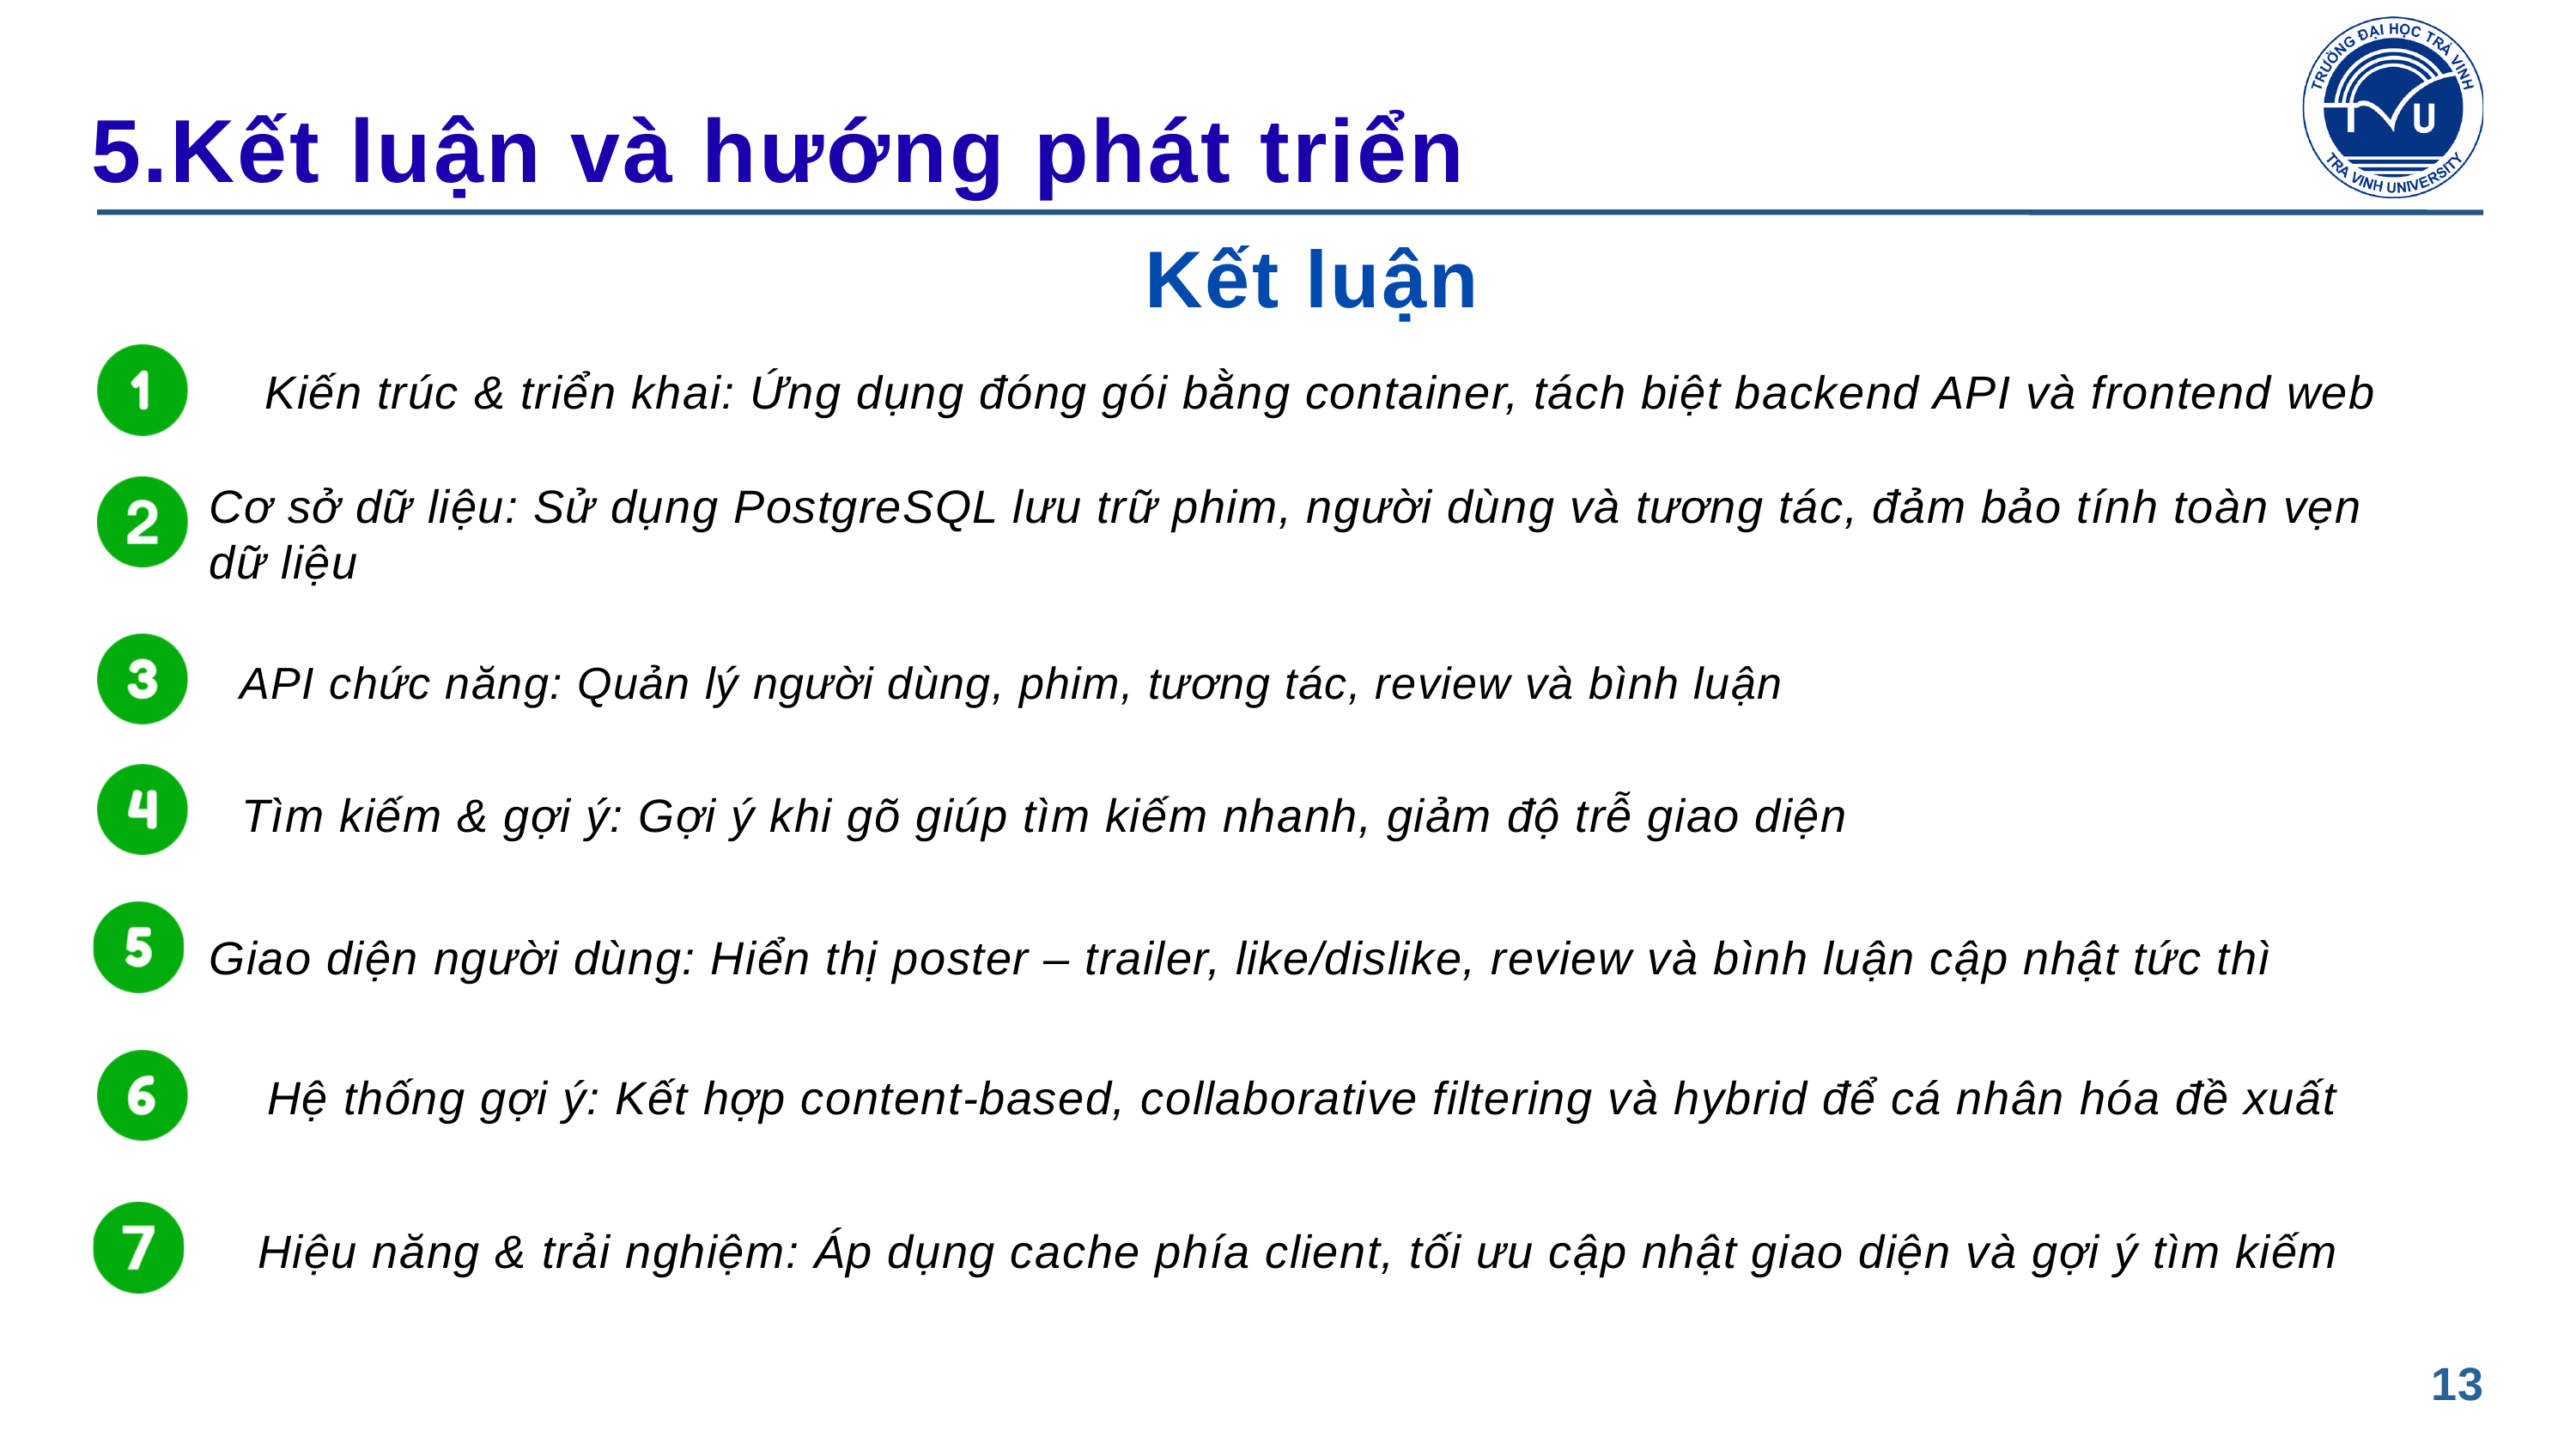

5.Kết luận và hướng phát triển

Kết luận

Kiến trúc & triển khai: Ứng dụng đóng gói bằng container, tách biệt backend API và frontend web

Cơ sở dữ liệu: Sử dụng PostgreSQL lưu trữ phim, người dùng và tương tác, đảm bảo tính toàn vẹn dữ liệu

API chức năng: Quản lý người dùng, phim, tương tác, review và bình luận

Tìm kiếm & gợi ý: Gợi ý khi gõ giúp tìm kiếm nhanh, giảm độ trễ giao diện

Giao diện người dùng: Hiển thị poster – trailer, like/dislike, review và bình luận cập nhật tức thì

Hệ thống gợi ý: Kết hợp content-based, collaborative filtering và hybrid để cá nhân hóa đề xuất

Hiệu năng & trải nghiệm: Áp dụng cache phía client, tối ưu cập nhật giao diện và gợi ý tìm kiếm
13